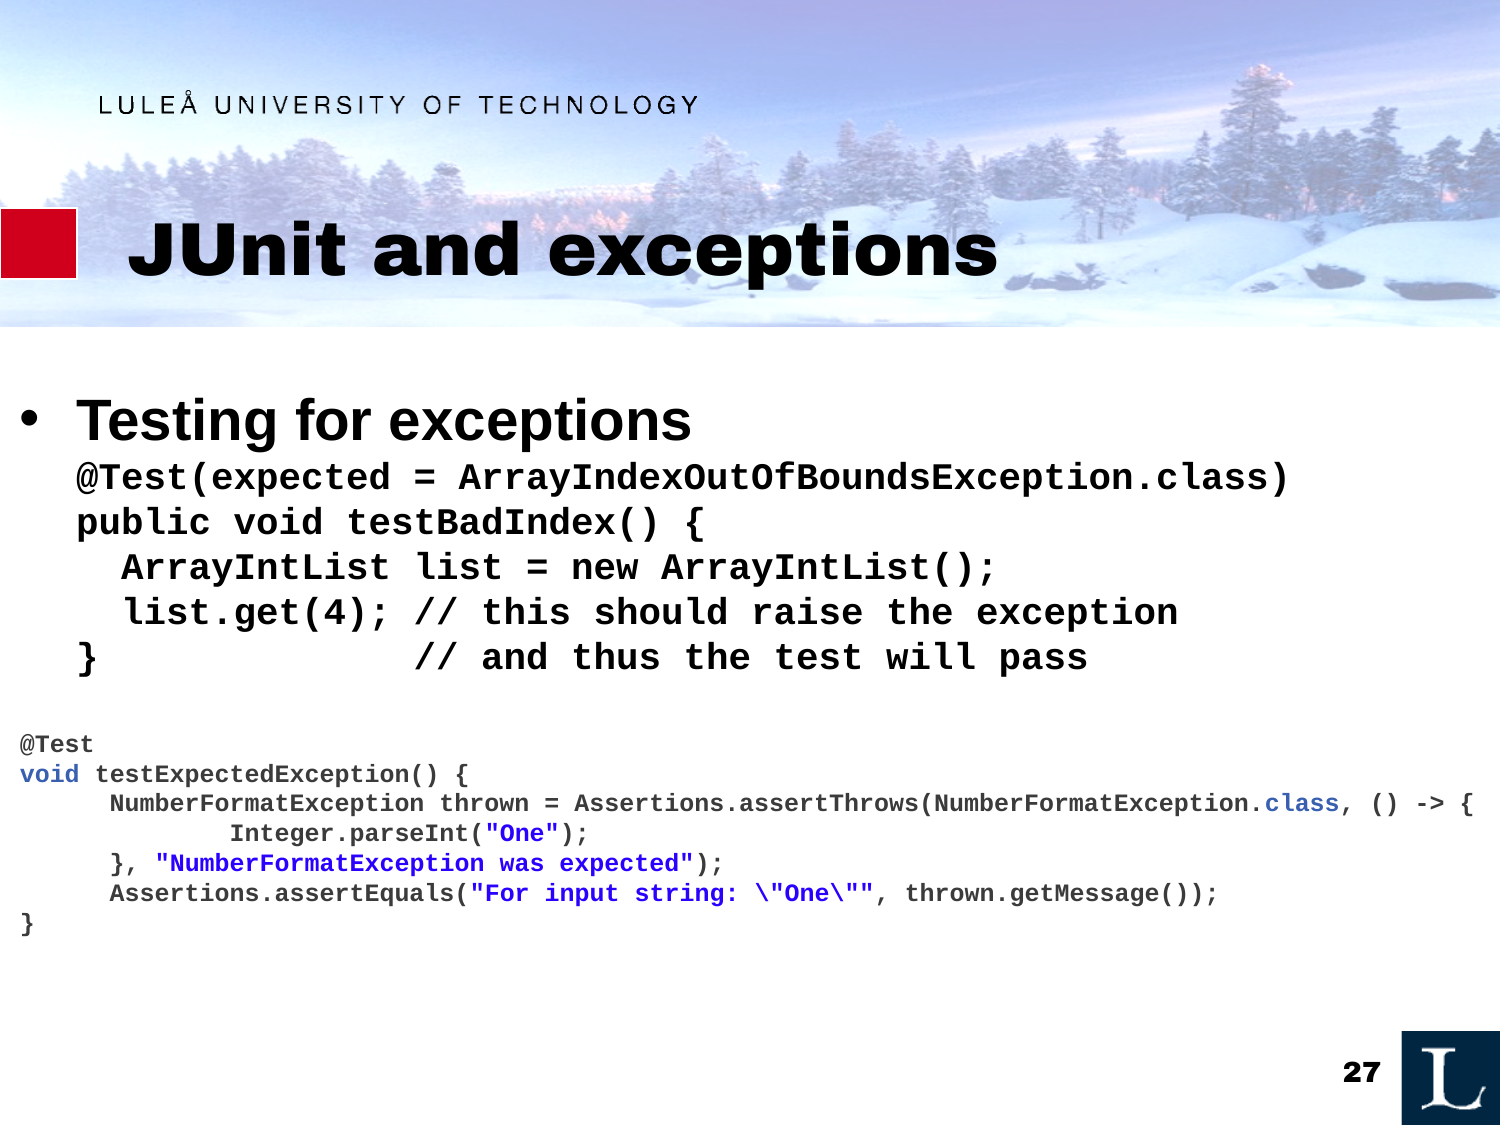

# JUnit and exceptions
Testing for exceptions
@Test(expected = ArrayIndexOutOfBoundsException.class)
public void testBadIndex() {
  ArrayIntList list = new ArrayIntList();
  list.get(4); // this should raise the exception
}              // and thus the test will pass
@Test
void testExpectedException() {
      NumberFormatException thrown = Assertions.assertThrows(NumberFormatException.class, () -> {
              Integer.parseInt("One");
      }, "NumberFormatException was expected");
      Assertions.assertEquals("For input string: \"One\"", thrown.getMessage());
}

27